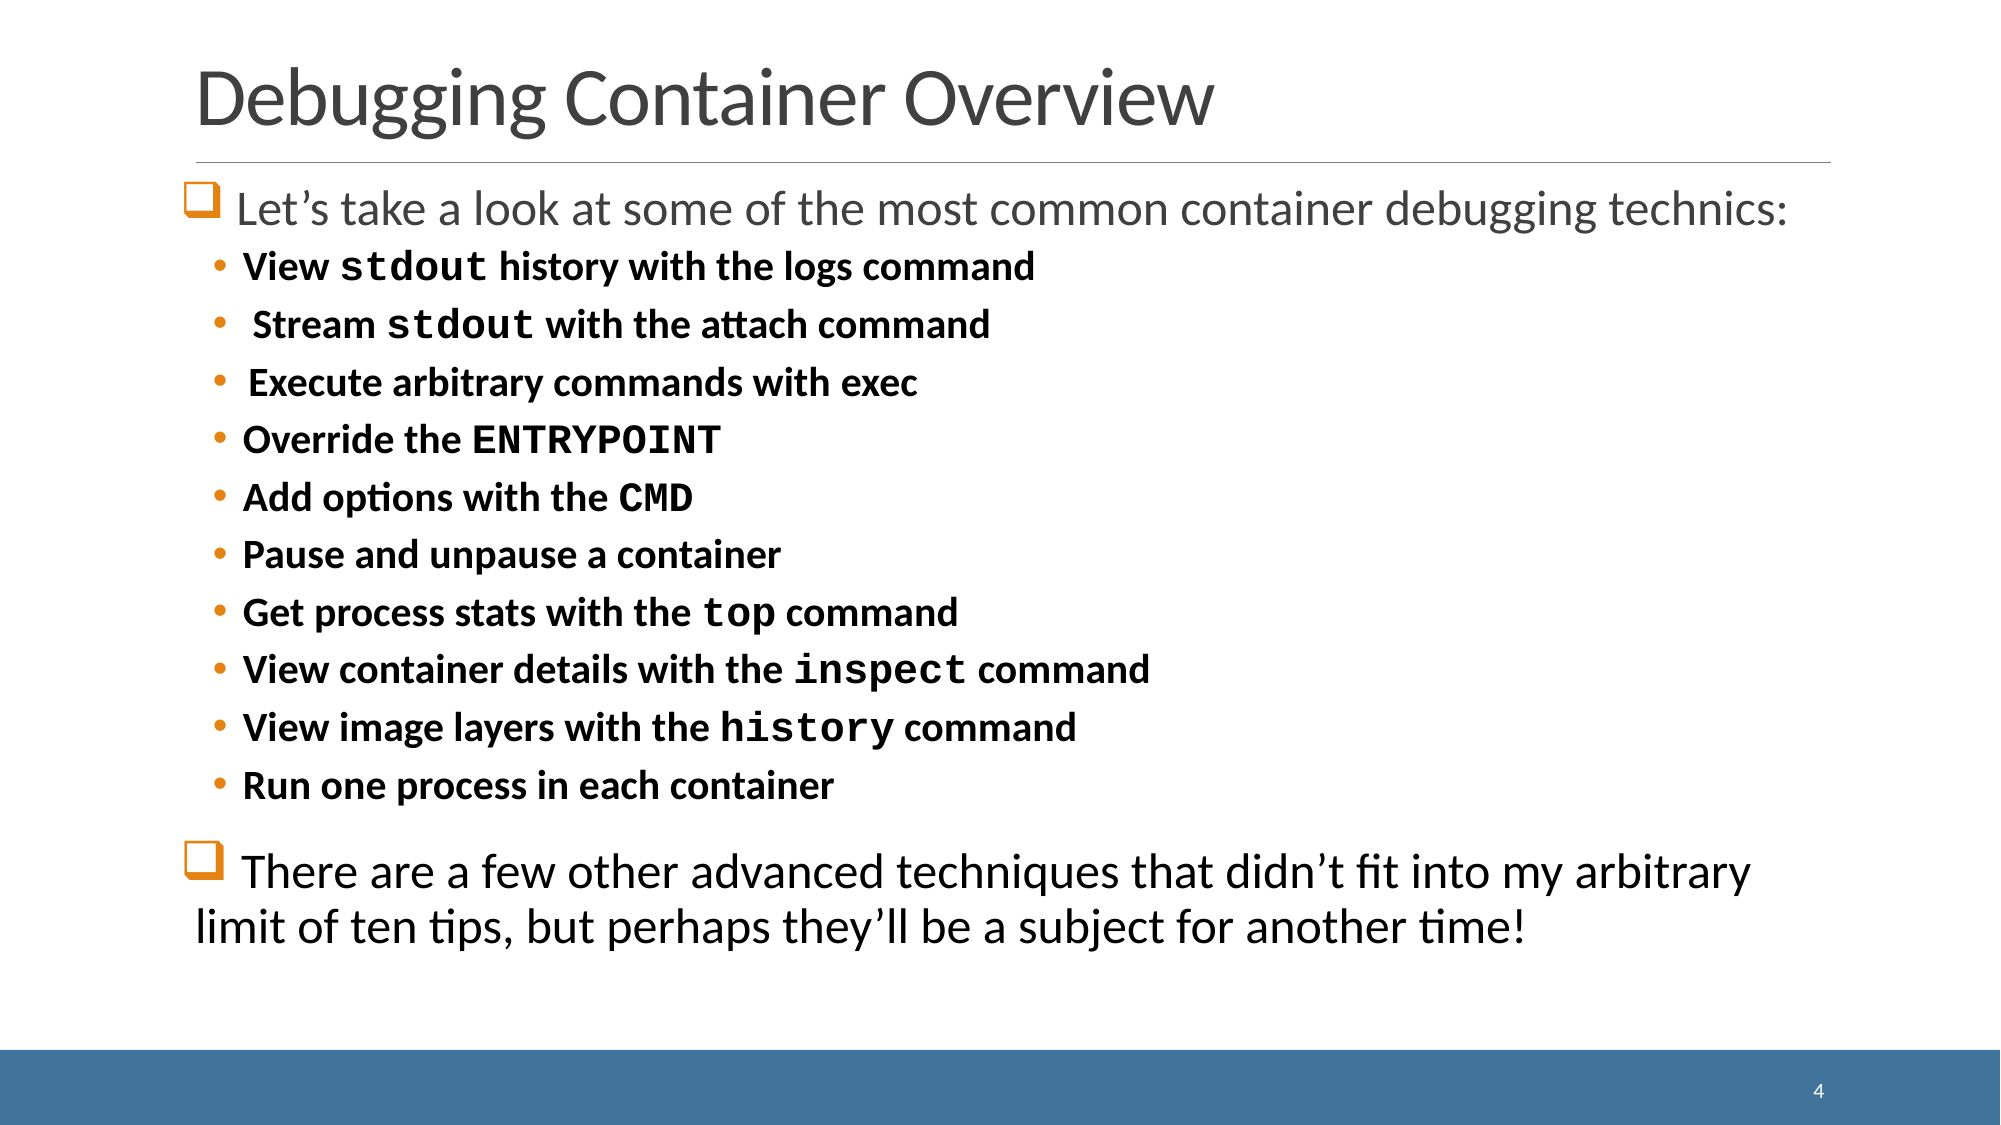

# Debugging Container Overview
 Let’s take a look at some of the most common container debugging technics:
View stdout history with the logs command
 Stream stdout with the attach command
 Execute arbitrary commands with exec
Override the ENTRYPOINT
Add options with the CMD
Pause and unpause a container
Get process stats with the top command
View container details with the inspect command
View image layers with the history command
Run one process in each container
 There are a few other advanced techniques that didn’t fit into my arbitrary limit of ten tips, but perhaps they’ll be a subject for another time!

4